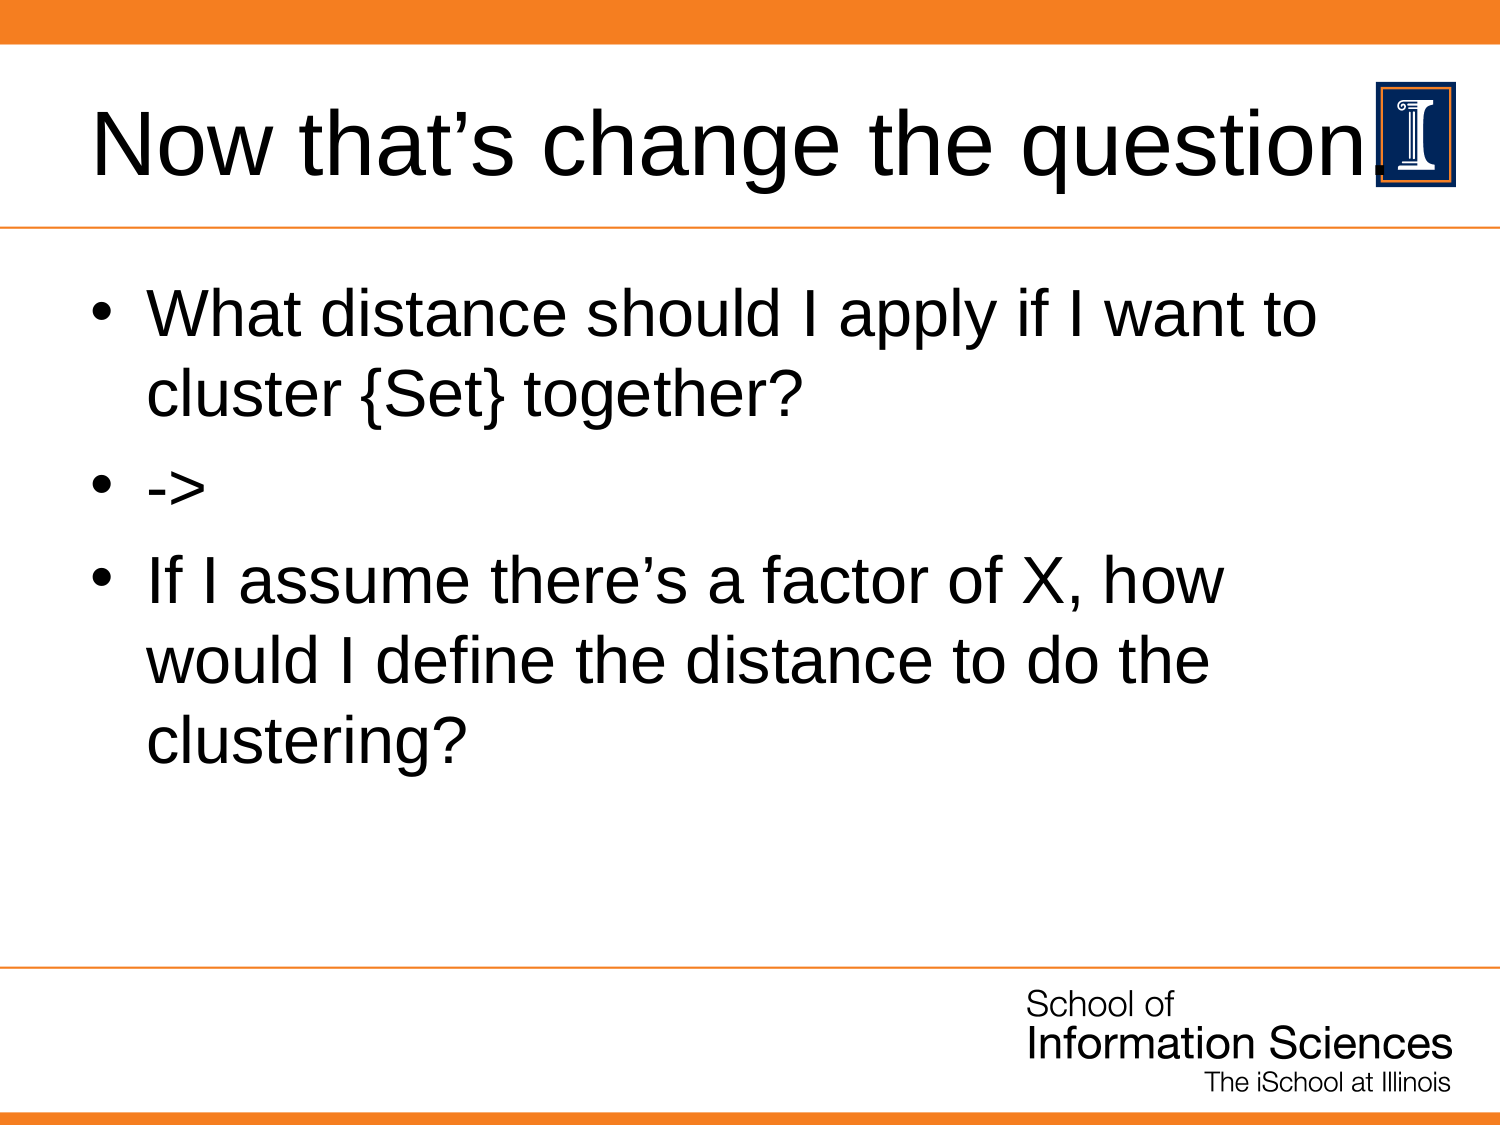

# Now that’s change the question.
What distance should I apply if I want to cluster {Set} together?
->
If I assume there’s a factor of X, how would I define the distance to do the clustering?